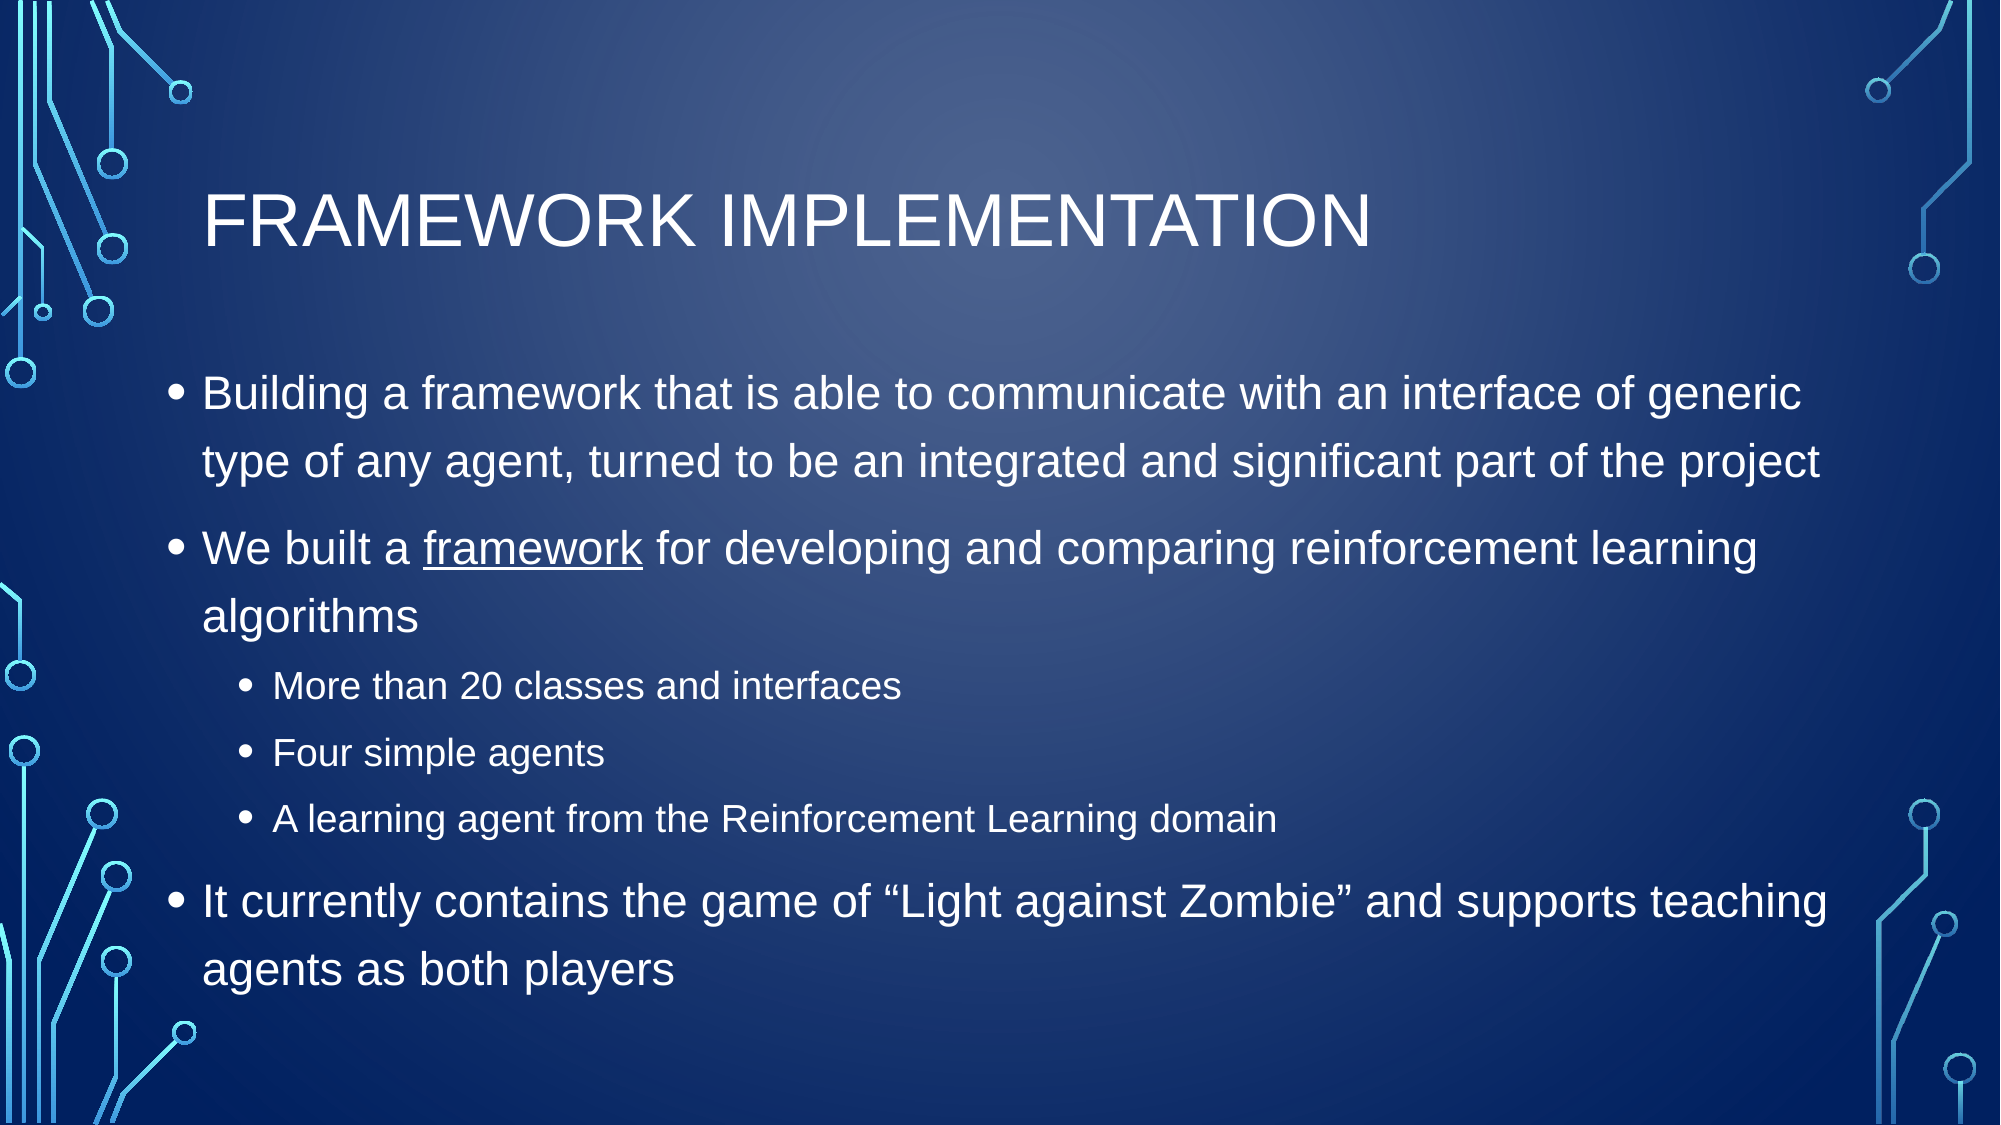

# Framework implementation
Building a framework that is able to communicate with an interface of generic type of any agent, turned to be an integrated and significant part of the project
We built a framework for developing and comparing reinforcement learning algorithms
More than 20 classes and interfaces
Four simple agents
A learning agent from the Reinforcement Learning domain
It currently contains the game of “Light against Zombie” and supports teaching agents as both players